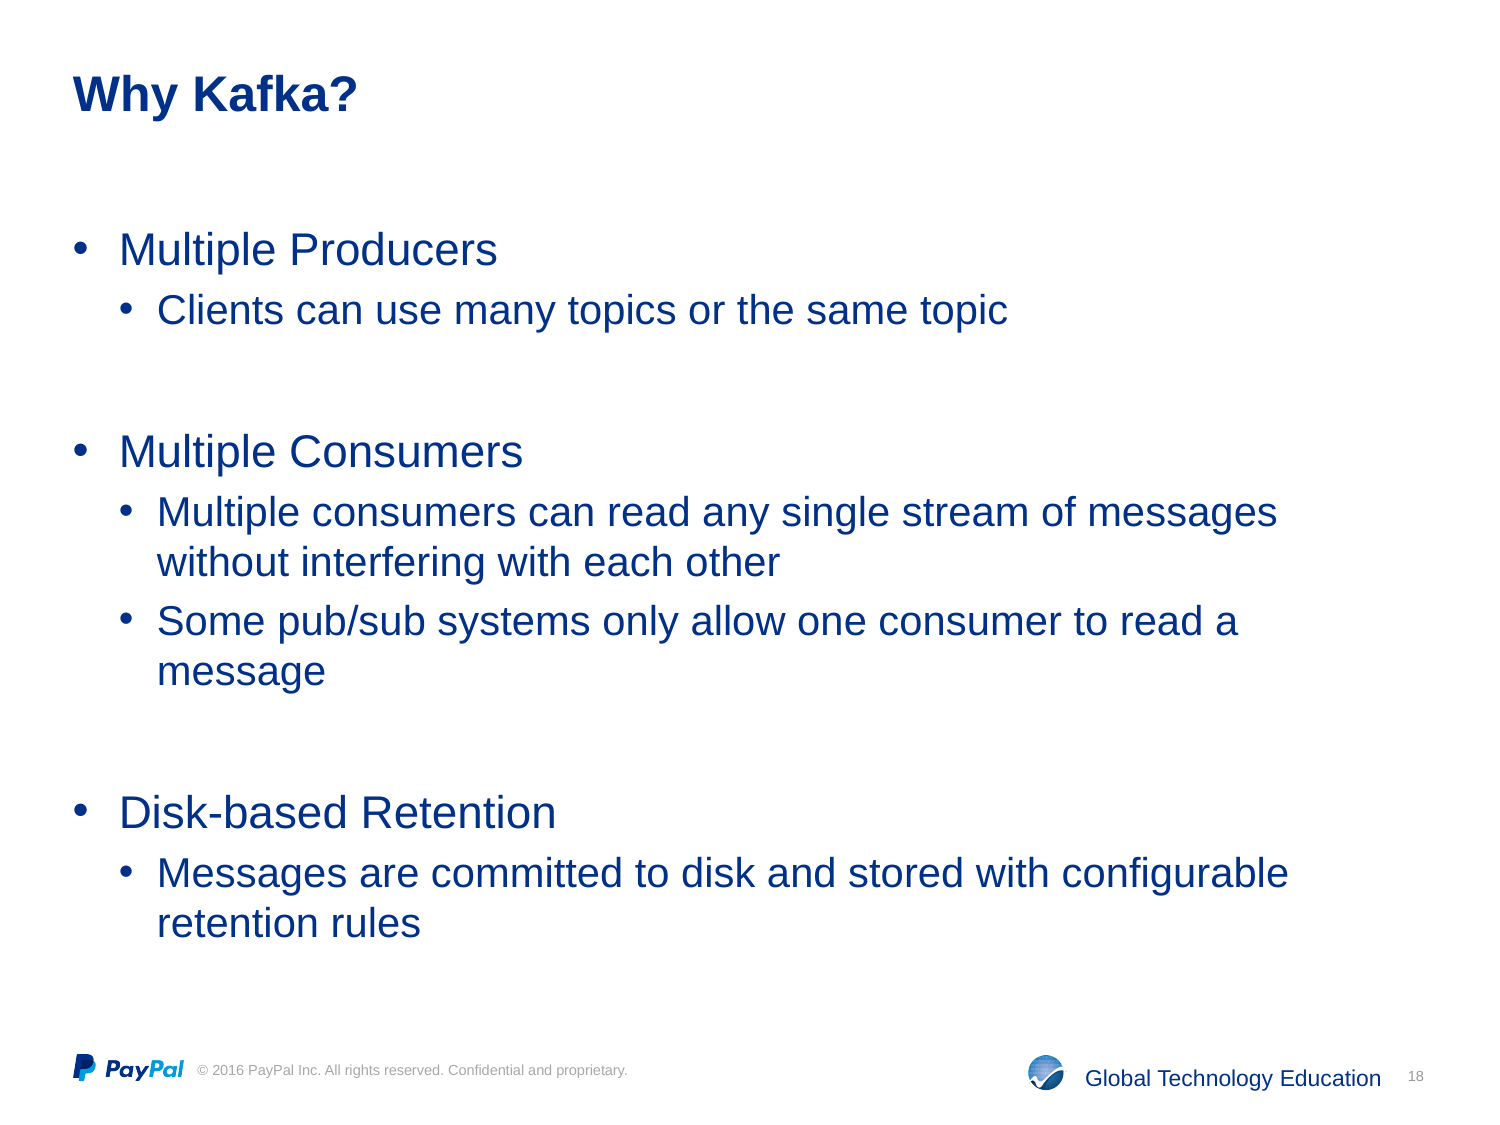

# Why Kafka?
Multiple Producers
Clients can use many topics or the same topic

Multiple Consumers
Multiple consumers can read any single stream of messages without interfering with each other
Some pub/sub systems only allow one consumer to read a message

Disk-based Retention
Messages are committed to disk and stored with configurable retention rules
18